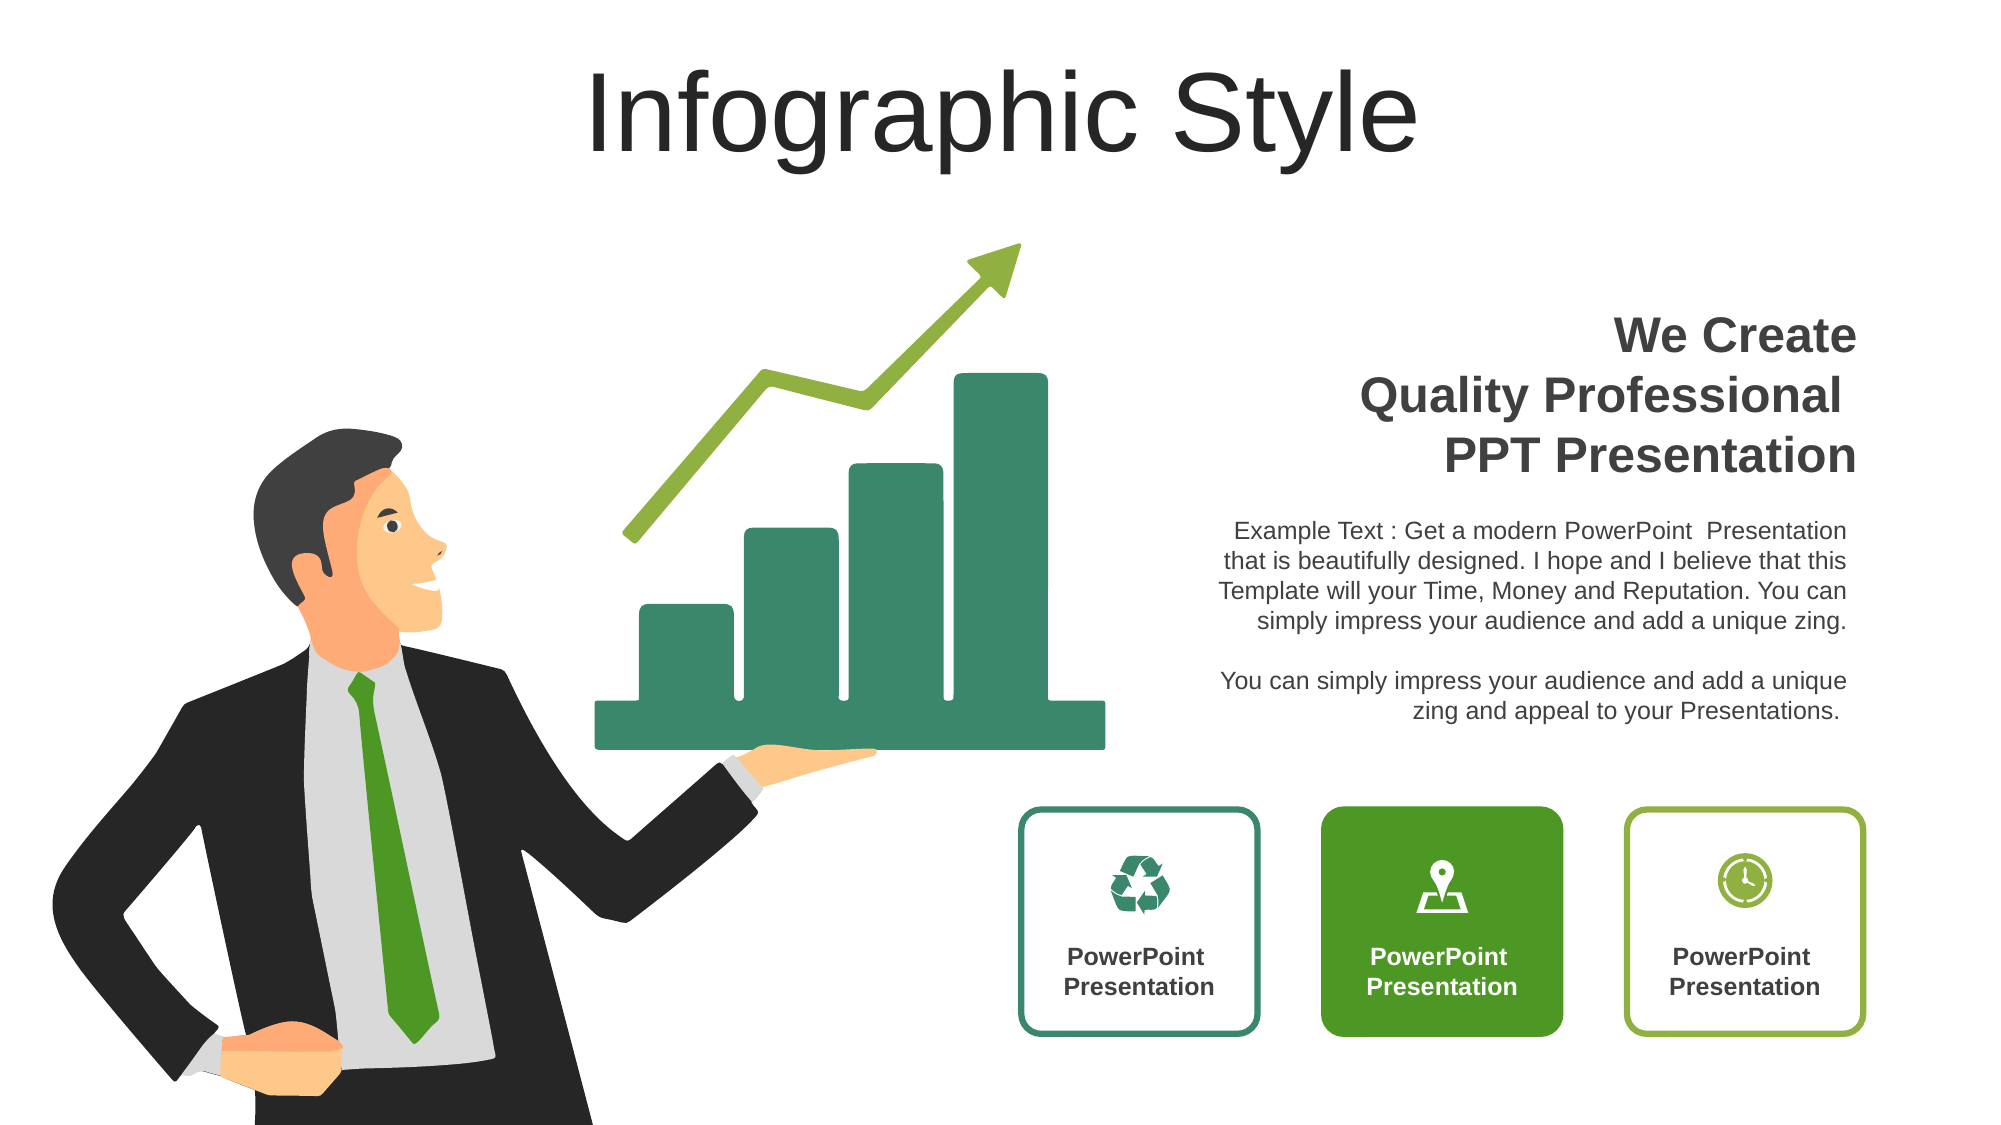

Infographic Style

We Create
Quality Professional
PPT Presentation

Example Text : Get a modern PowerPoint  Presentation that is beautifully designed. I hope and I believe that this Template will your Time, Money and Reputation. You can simply impress your audience and add a unique zing.

You can simply impress your audience and add a unique zing and appeal to your Presentations.

PowerPoint  Presentation
PowerPoint  Presentation
PowerPoint  Presentation